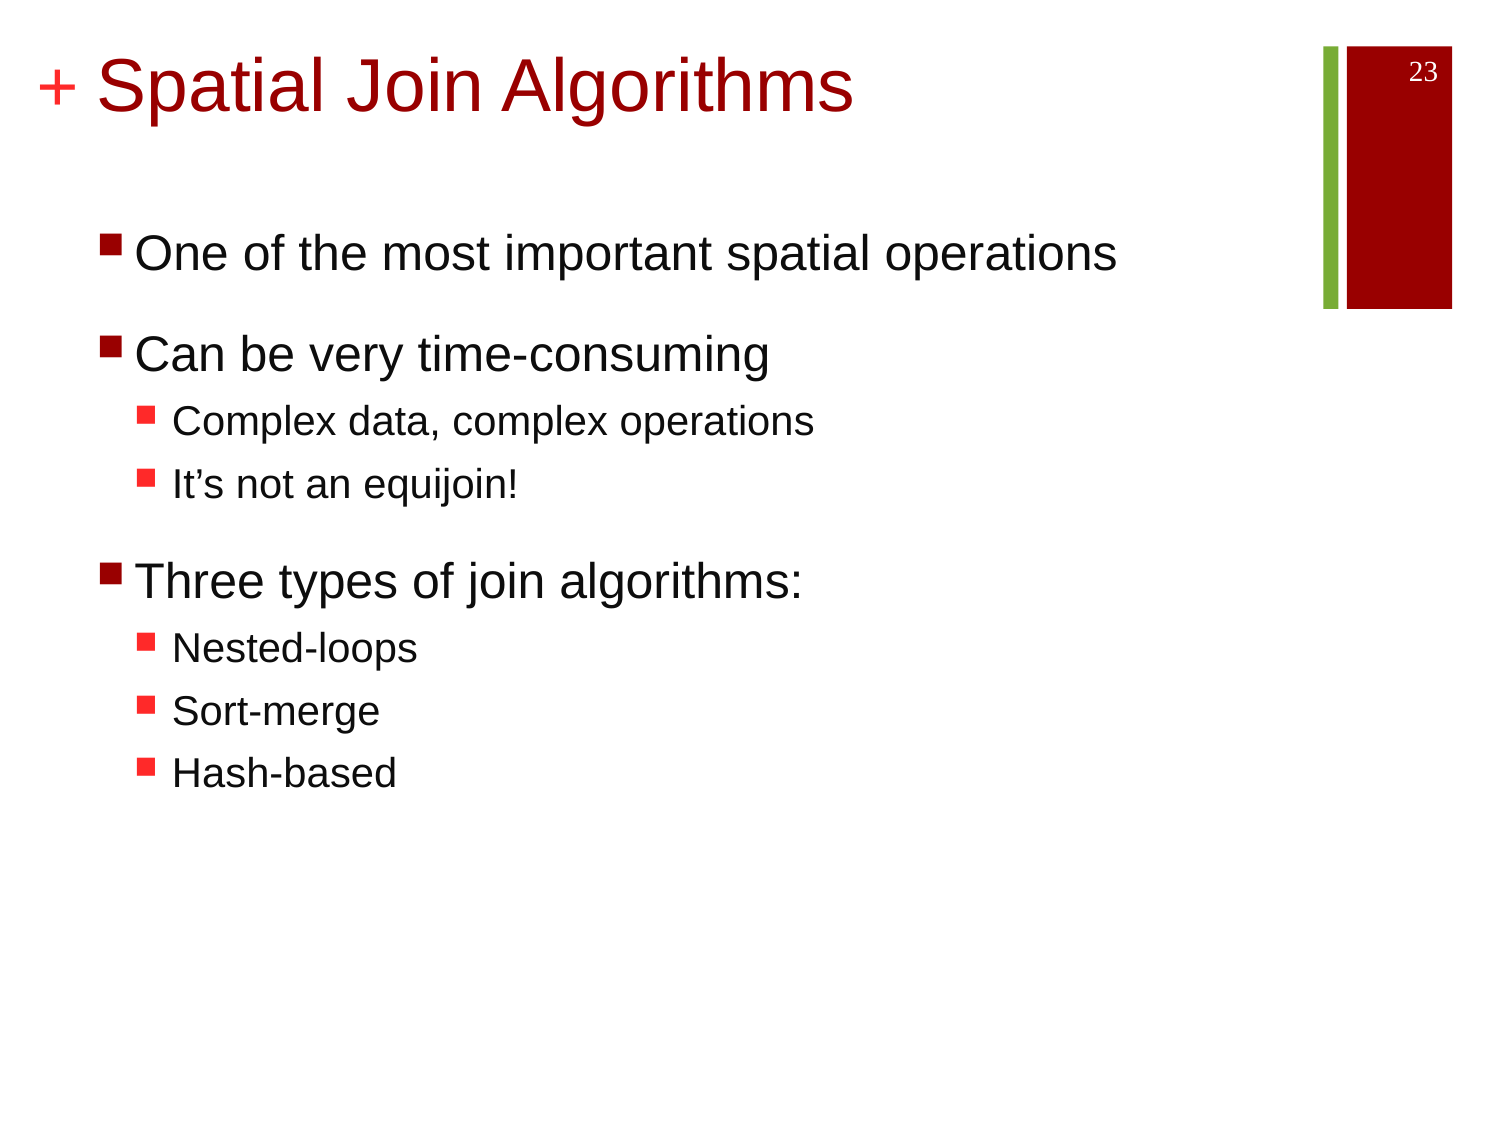

# Spatial Join Algorithms
23
One of the most important spatial operations
Can be very time-consuming
Complex data, complex operations
It’s not an equijoin!
Three types of join algorithms:
Nested-loops
Sort-merge
Hash-based